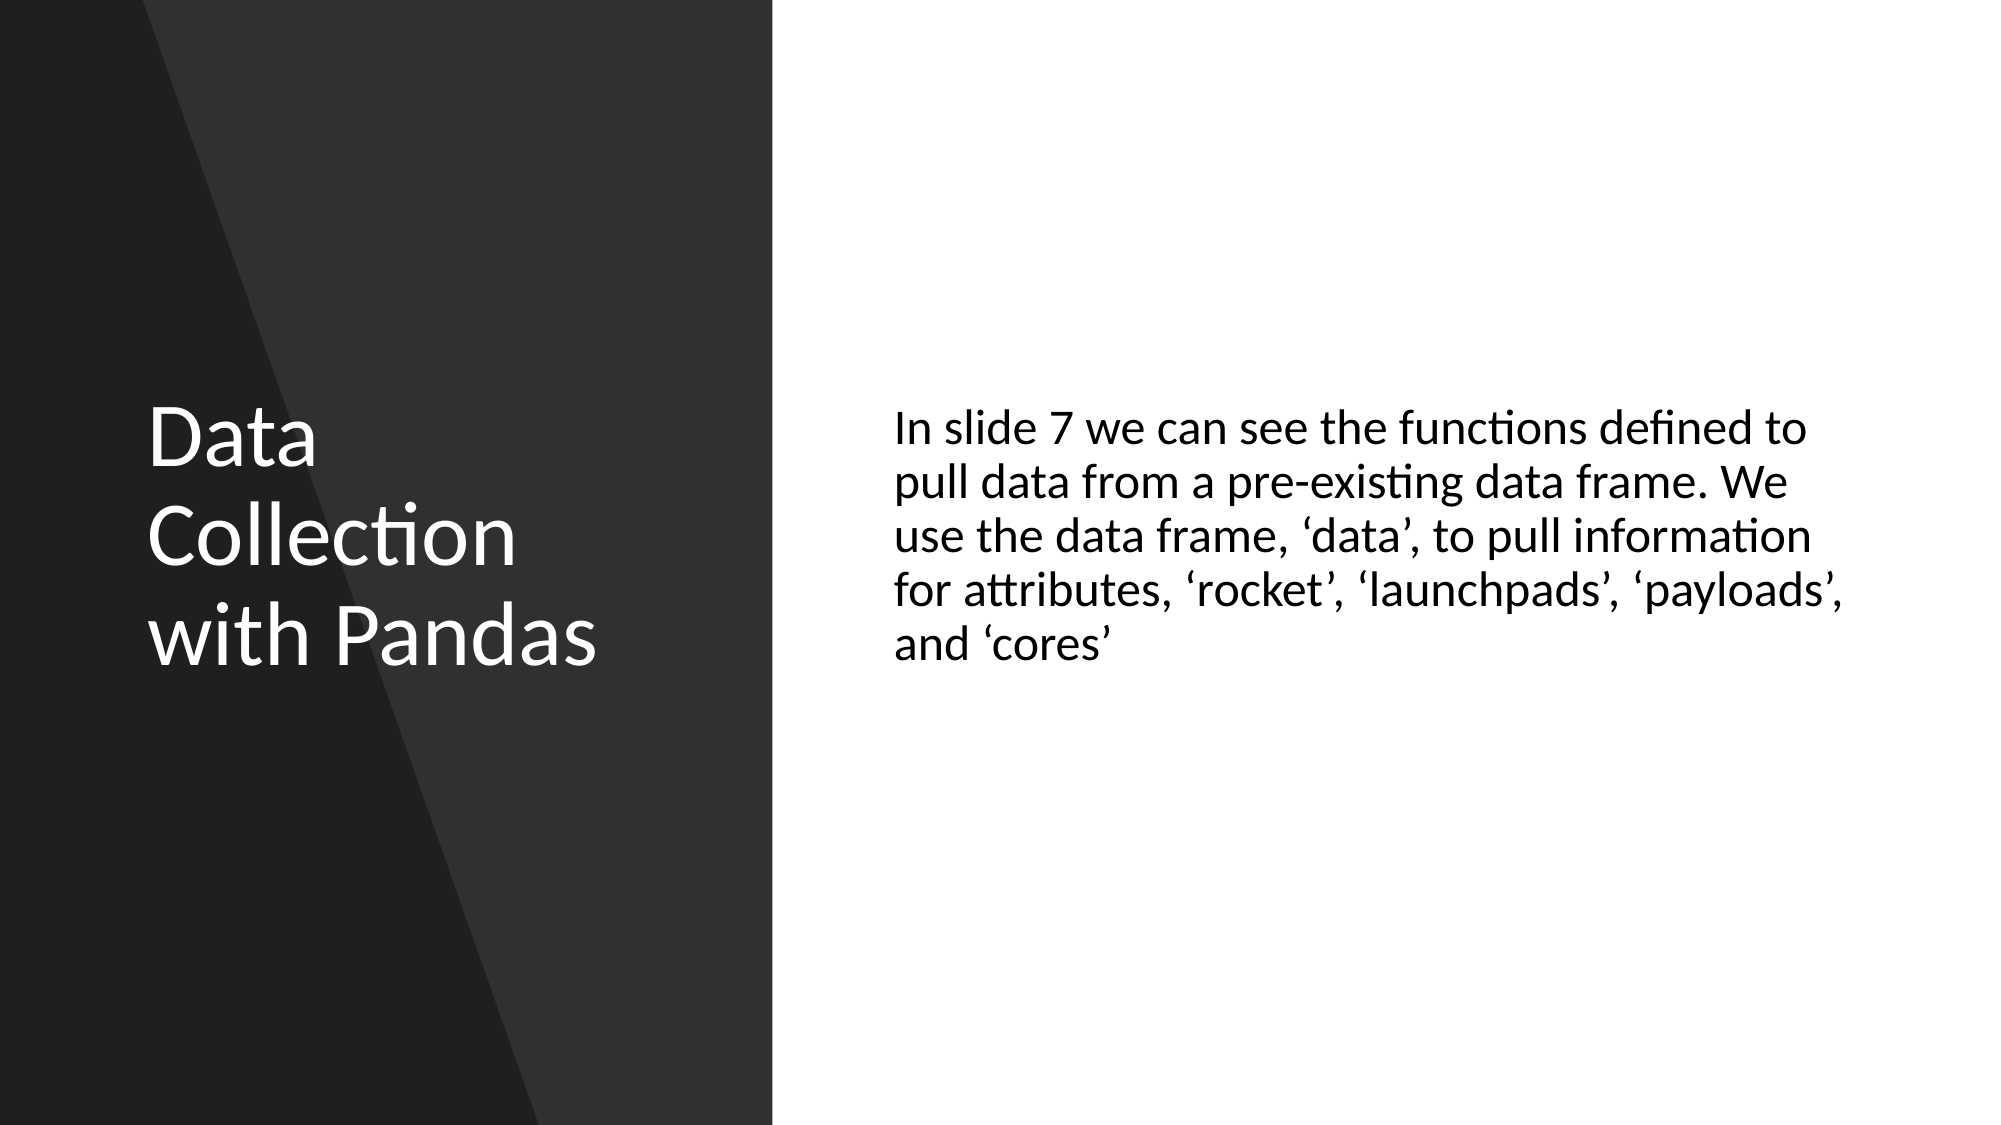

# Data Collection with Pandas
In slide 7 we can see the functions defined to pull data from a pre-existing data frame. We use the data frame, ‘data’, to pull information for attributes, ‘rocket’, ‘launchpads’, ‘payloads’, and ‘cores’